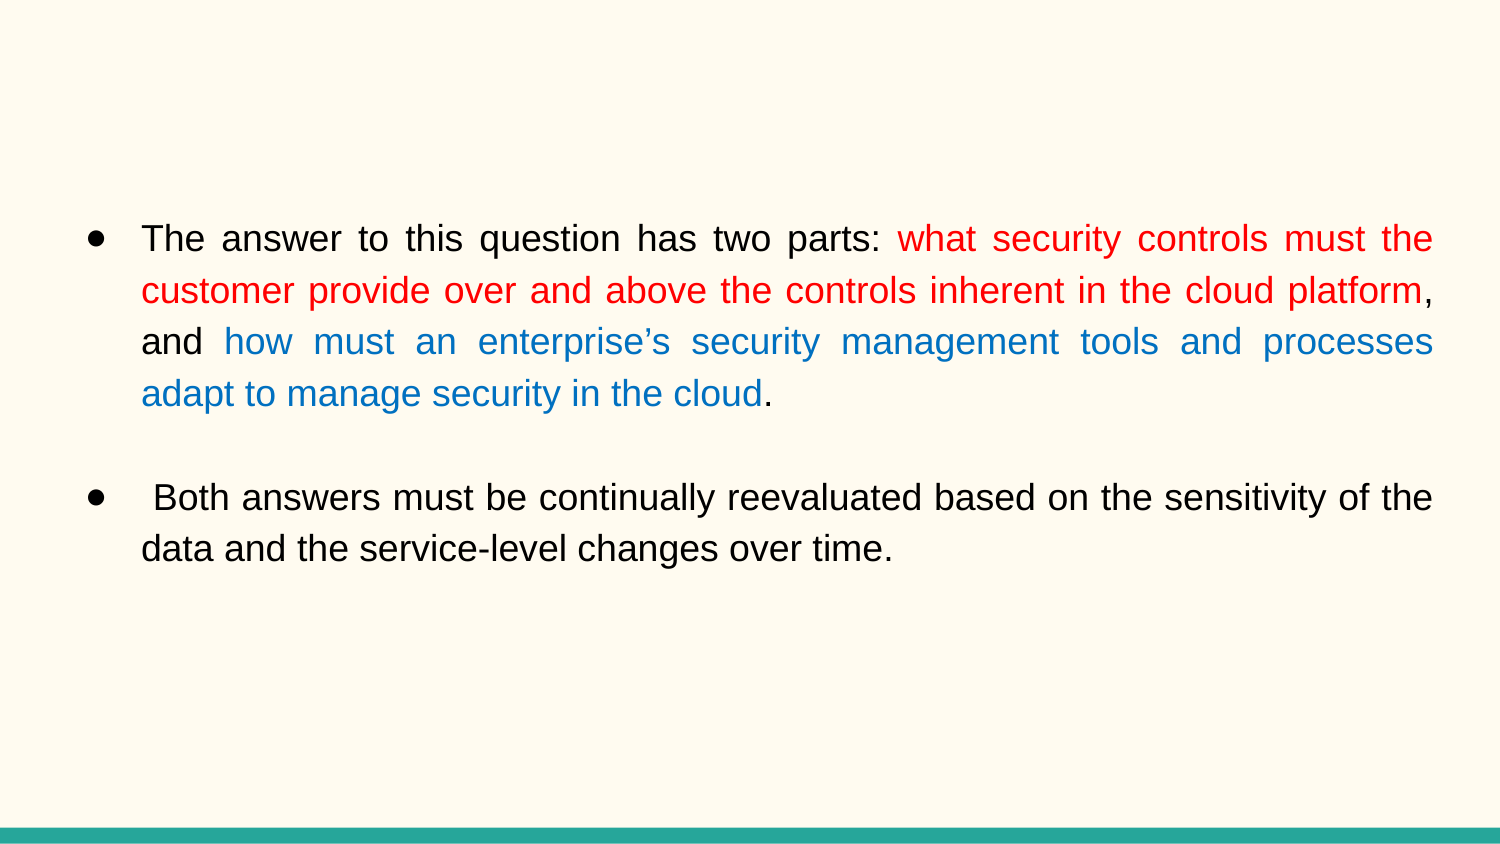

#
The answer to this question has two parts: what security controls must the customer provide over and above the controls inherent in the cloud platform, and how must an enterprise’s security management tools and processes adapt to manage security in the cloud.

 Both answers must be continually reevaluated based on the sensitivity of the data and the service-level changes over time.